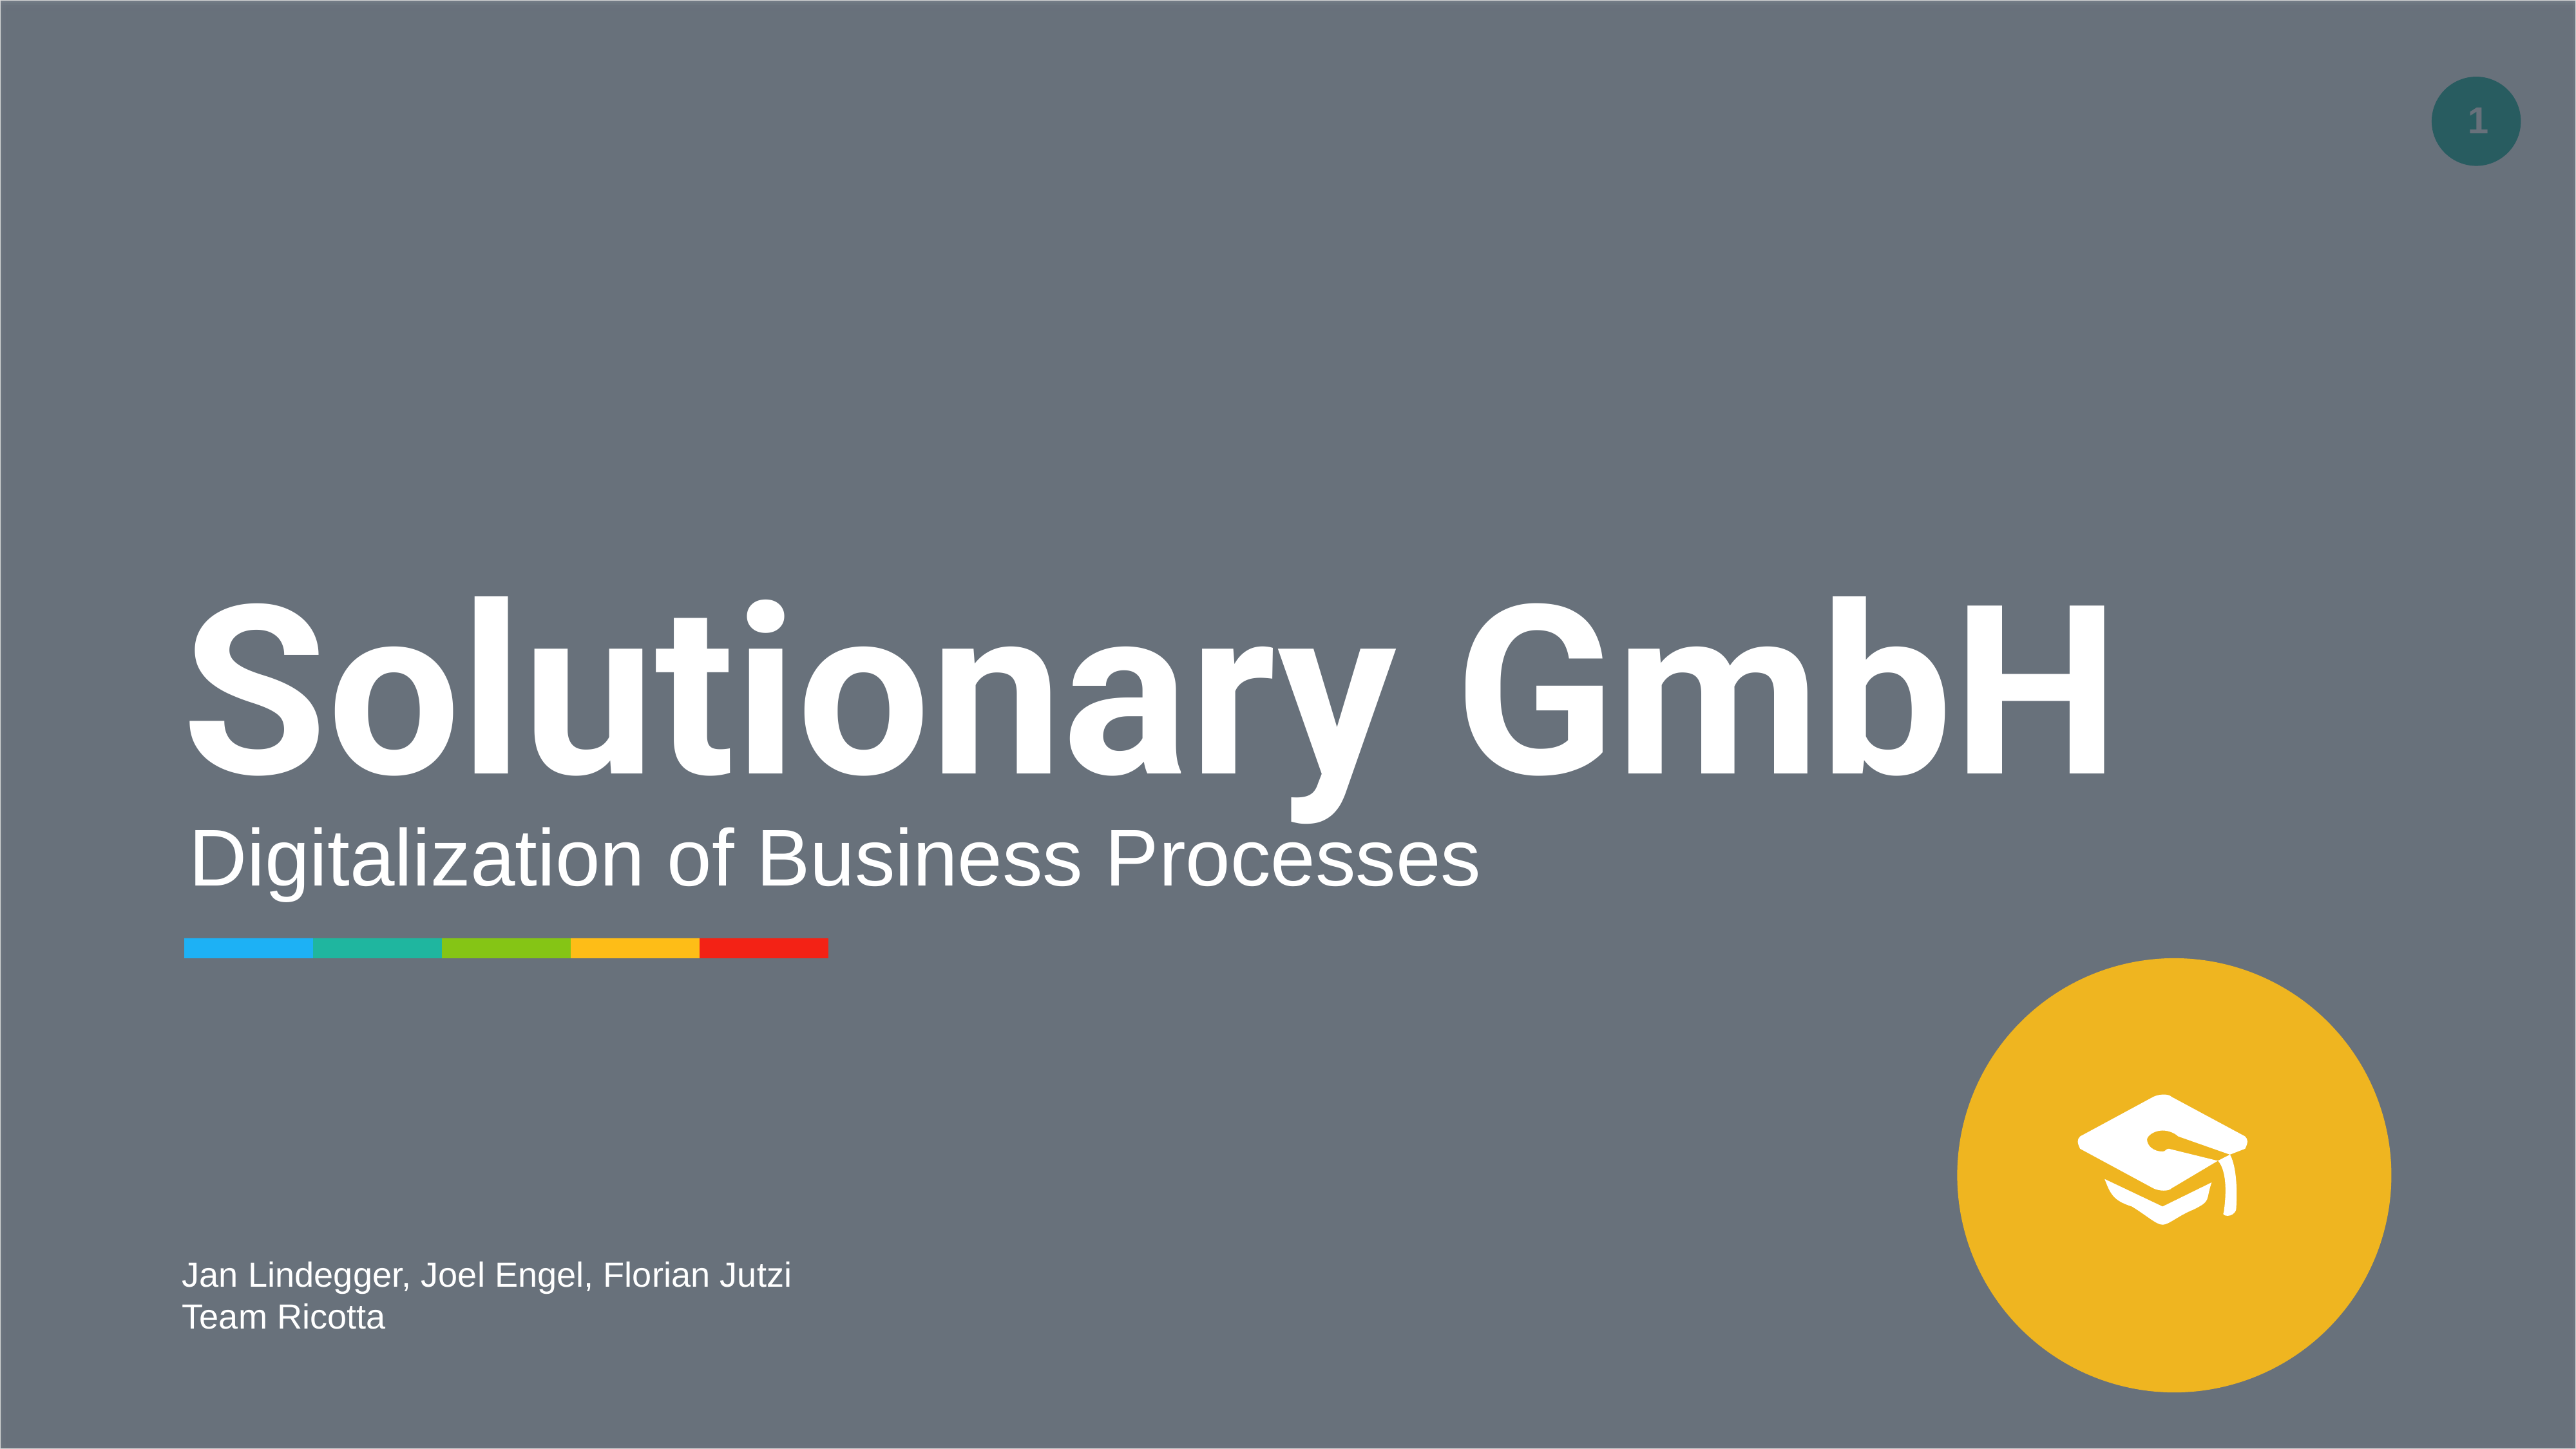

Solutionary GmbH
Digitalization of Business Processes

Jan Lindegger, Joel Engel, Florian Jutzi
Team Ricotta